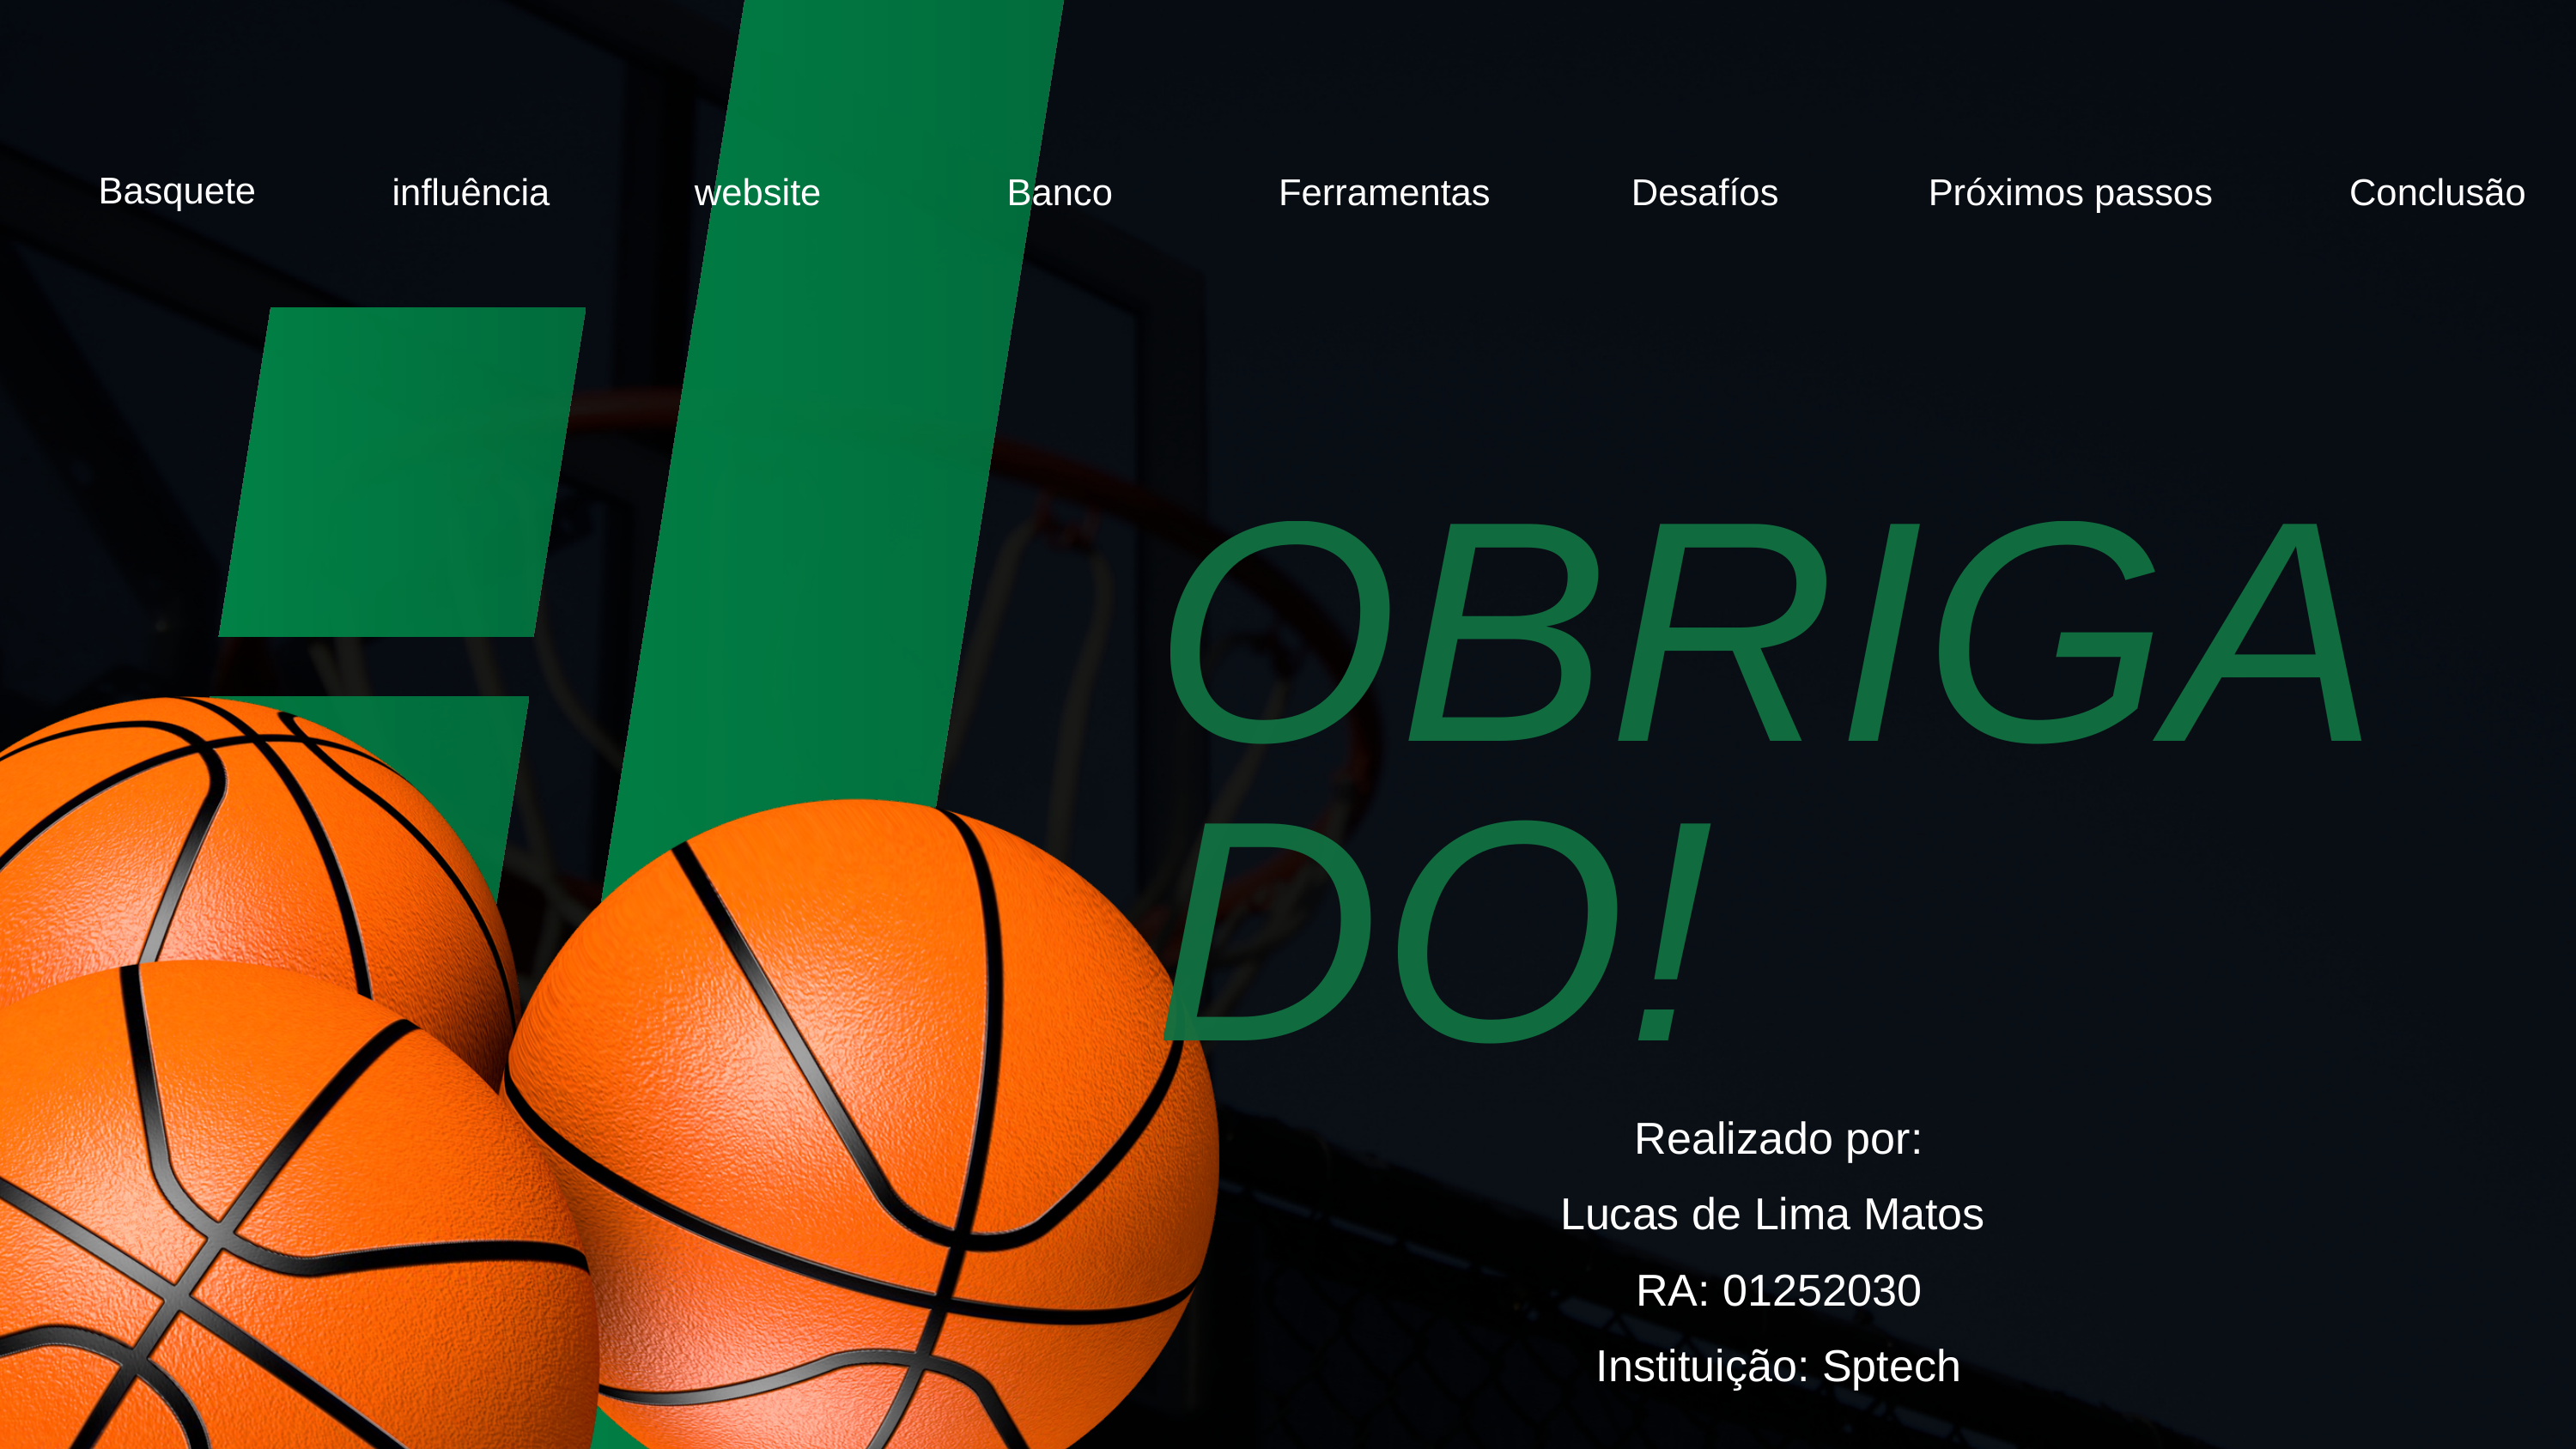

Basquete
influência
website
Banco
Ferramentas
Desafíos
Próximos passos
Conclusão

OBRIGADO!

Realizado por:
Lucas de Lima Matos
RA: 01252030
Instituição: Sptech